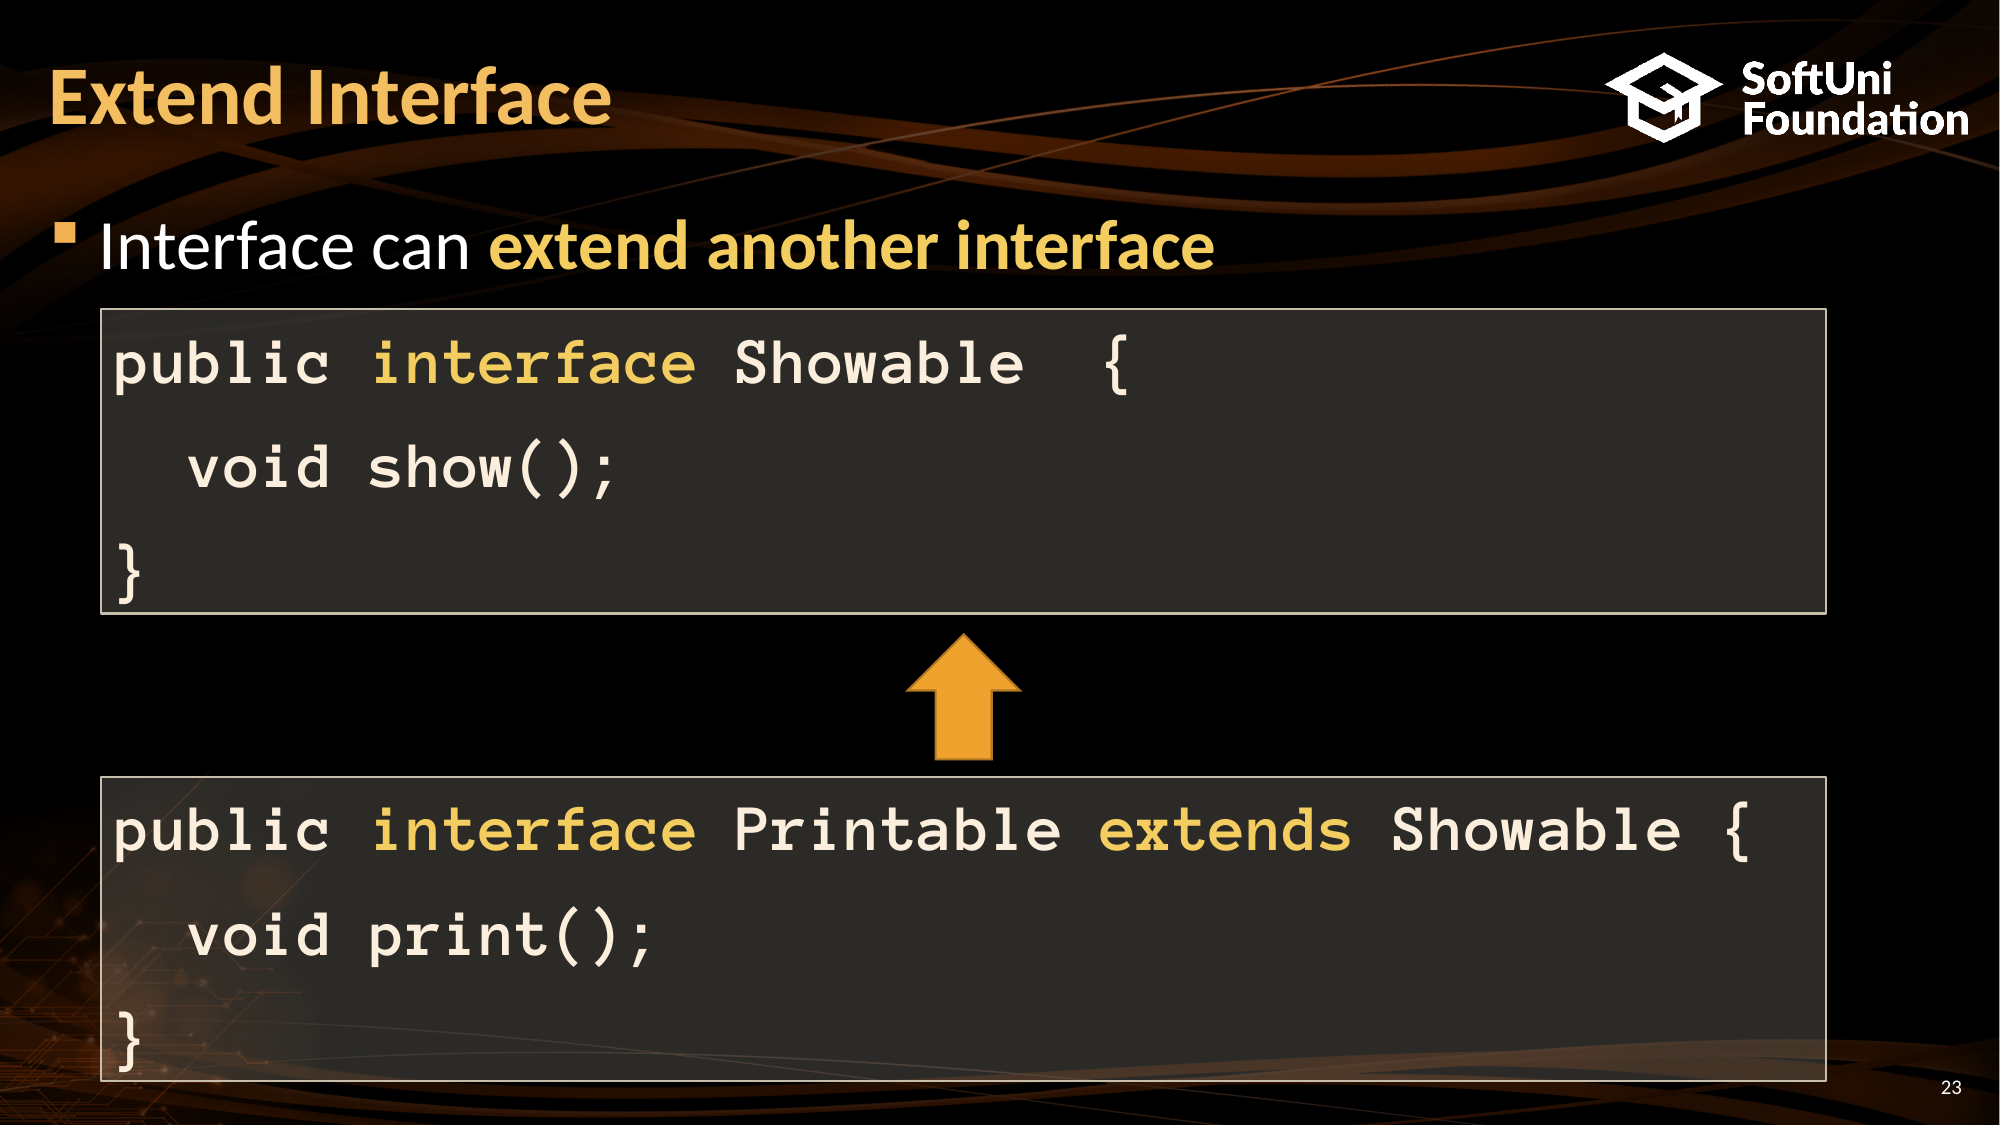

# Extend Interface
Interface can extend another interface
public interface Showable  {
  void show();
}

public interface Printable extends Showable {
  void print();
}
23